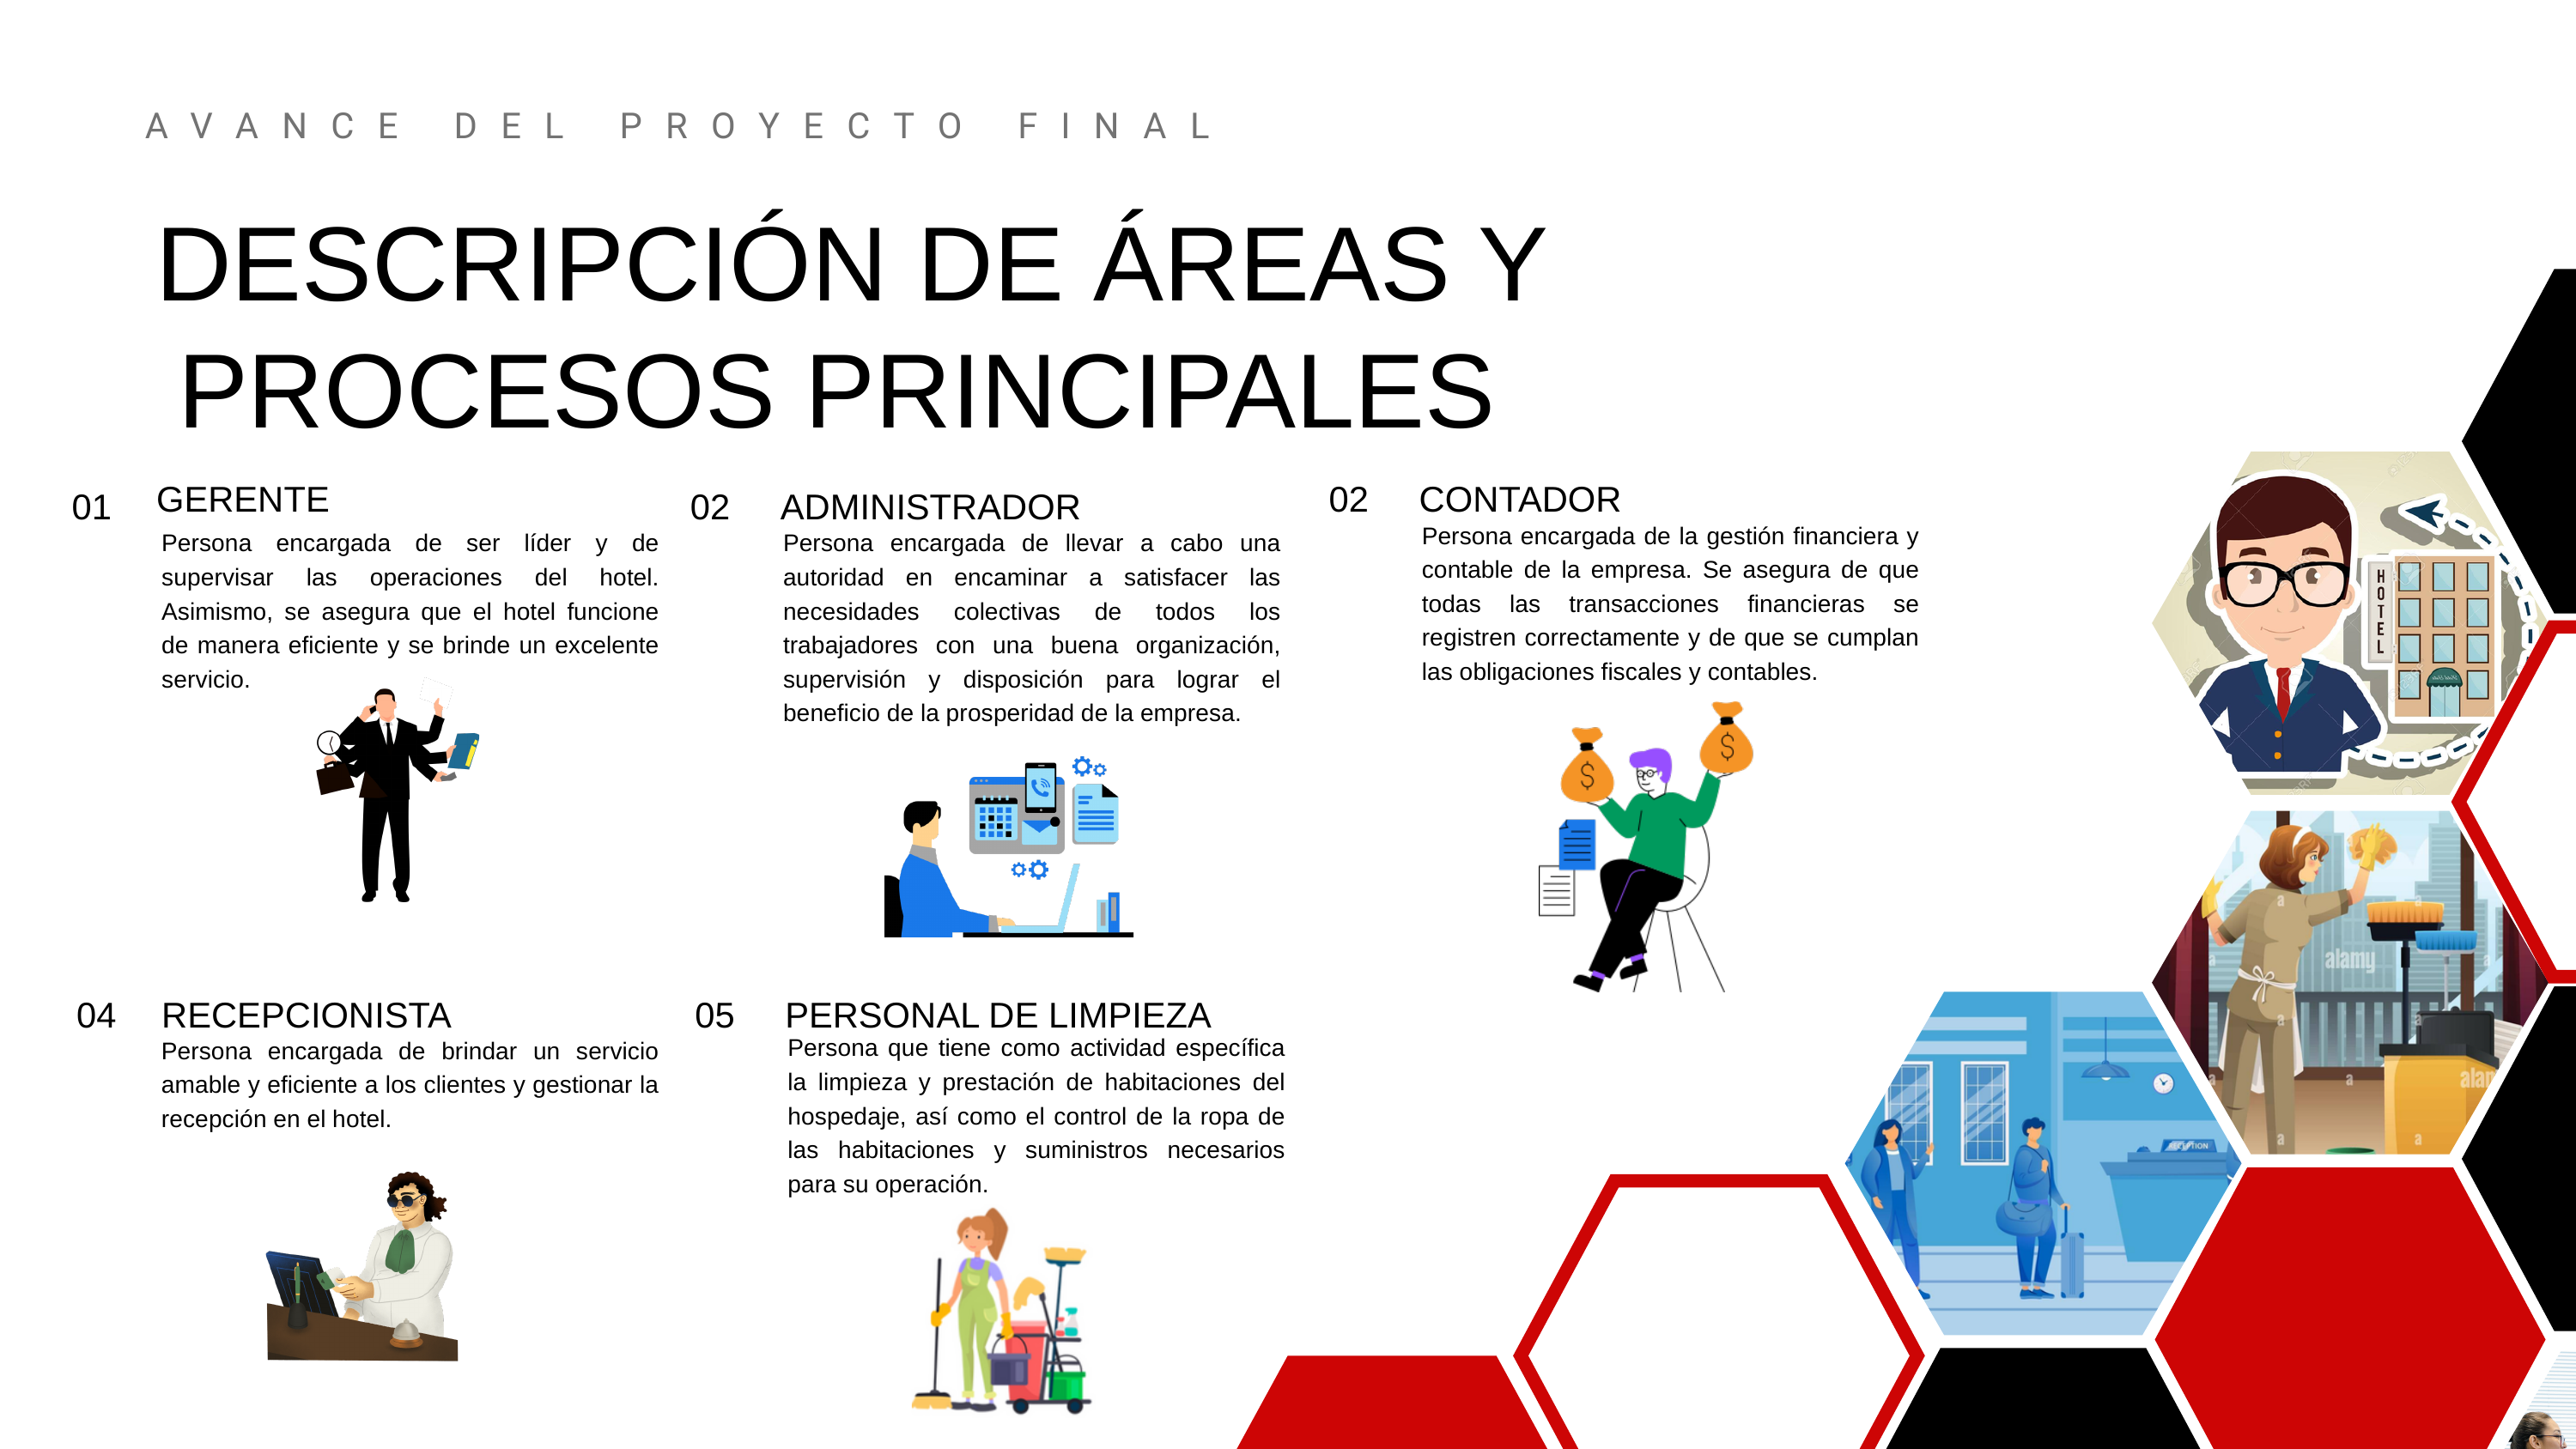

AVANCE DEL PROYECTO FINAL

DESCRIPCIÓN DE ÁREAS Y PROCESOS PRINCIPALES

GERENTE
02
CONTADOR
01
02
ADMINISTRADOR
Persona encargada de la gestión financiera y contable de la empresa. Se asegura de que todas las transacciones financieras se registren correctamente y de que se cumplan las obligaciones fiscales y contables.
Persona encargada de ser líder y de supervisar las operaciones del hotel. Asimismo, se asegura que el hotel funcione de manera eficiente y se brinde un excelente servicio.
Persona encargada de llevar a cabo una autoridad en encaminar a satisfacer las necesidades colectivas de todos los trabajadores con una buena organización, supervisión y disposición para lograr el beneficio de la prosperidad de la empresa.

04
RECEPCIONISTA
05
PERSONAL DE LIMPIEZA

Persona que tiene como actividad específica la limpieza y prestación de habitaciones del hospedaje, así como el control de la ropa de las habitaciones y suministros necesarios para su operación.
Persona encargada de brindar un servicio amable y eficiente a los clientes y gestionar la recepción en el hotel.